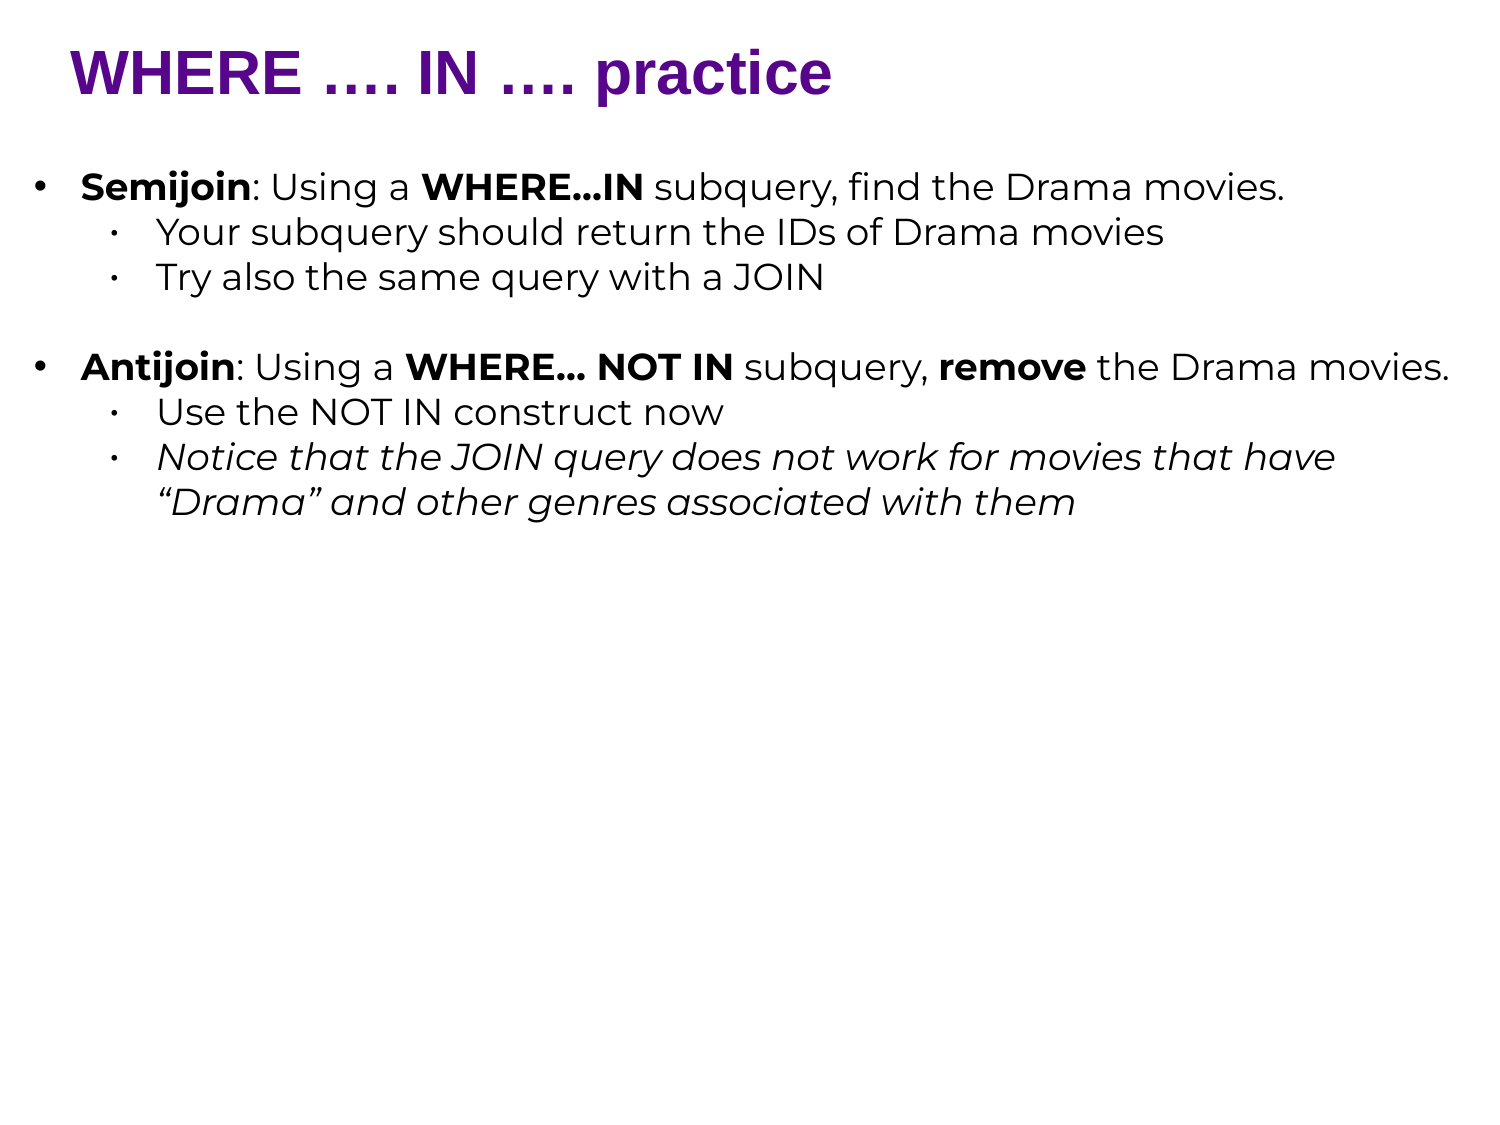

WHERE …. IN …. practice
Semijoin: Using a WHERE…IN subquery, find the Drama movies.
Your subquery should return the IDs of Drama movies
Try also the same query with a JOIN

Antijoin: Using a WHERE… NOT IN subquery, remove the Drama movies.
Use the NOT IN construct now
Notice that the JOIN query does not work for movies that have “Drama” and other genres associated with them